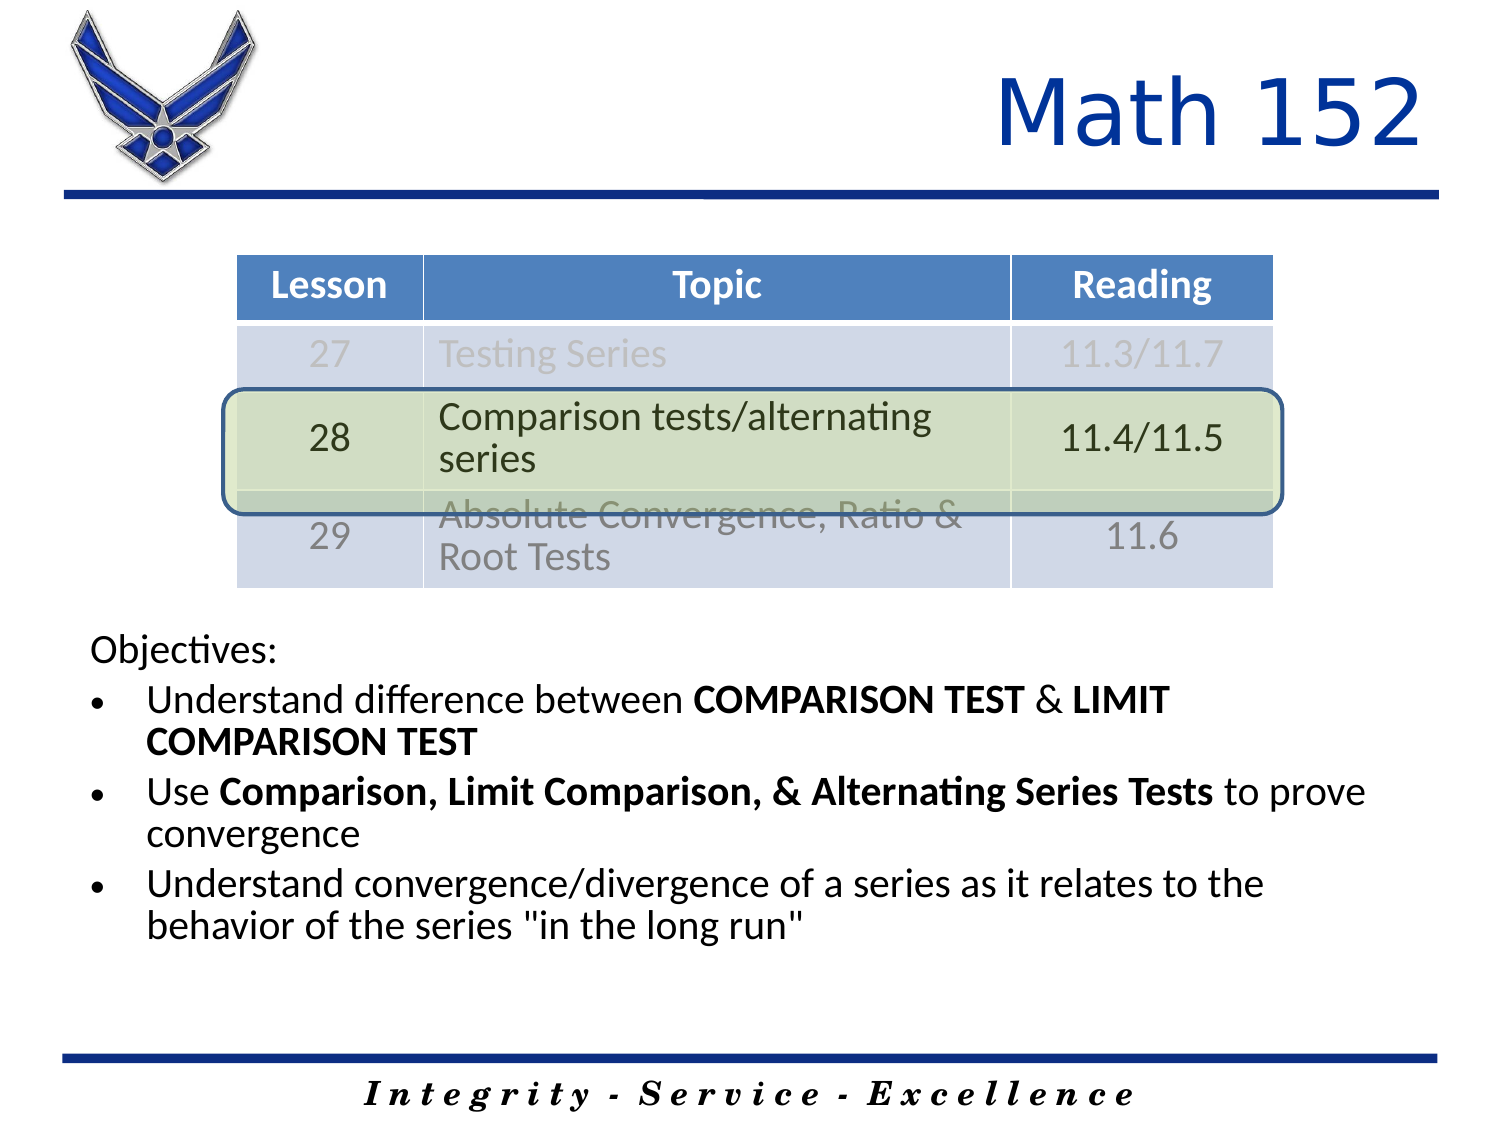

# Math 152
| Lesson | Topic | Reading |
| --- | --- | --- |
| 27 | Testing Series | 11.3/11.7 |
| 28 | Comparison tests/alternating series | 11.4/11.5 |
| 29 | Absolute Convergence, Ratio & Root Tests | 11.6 |

Objectives:
Understand difference between COMPARISON TEST & LIMIT COMPARISON TEST
Use Comparison, Limit Comparison, & Alternating Series Tests to prove convergence
Understand convergence/divergence of a series as it relates to the behavior of the series "in the long run"